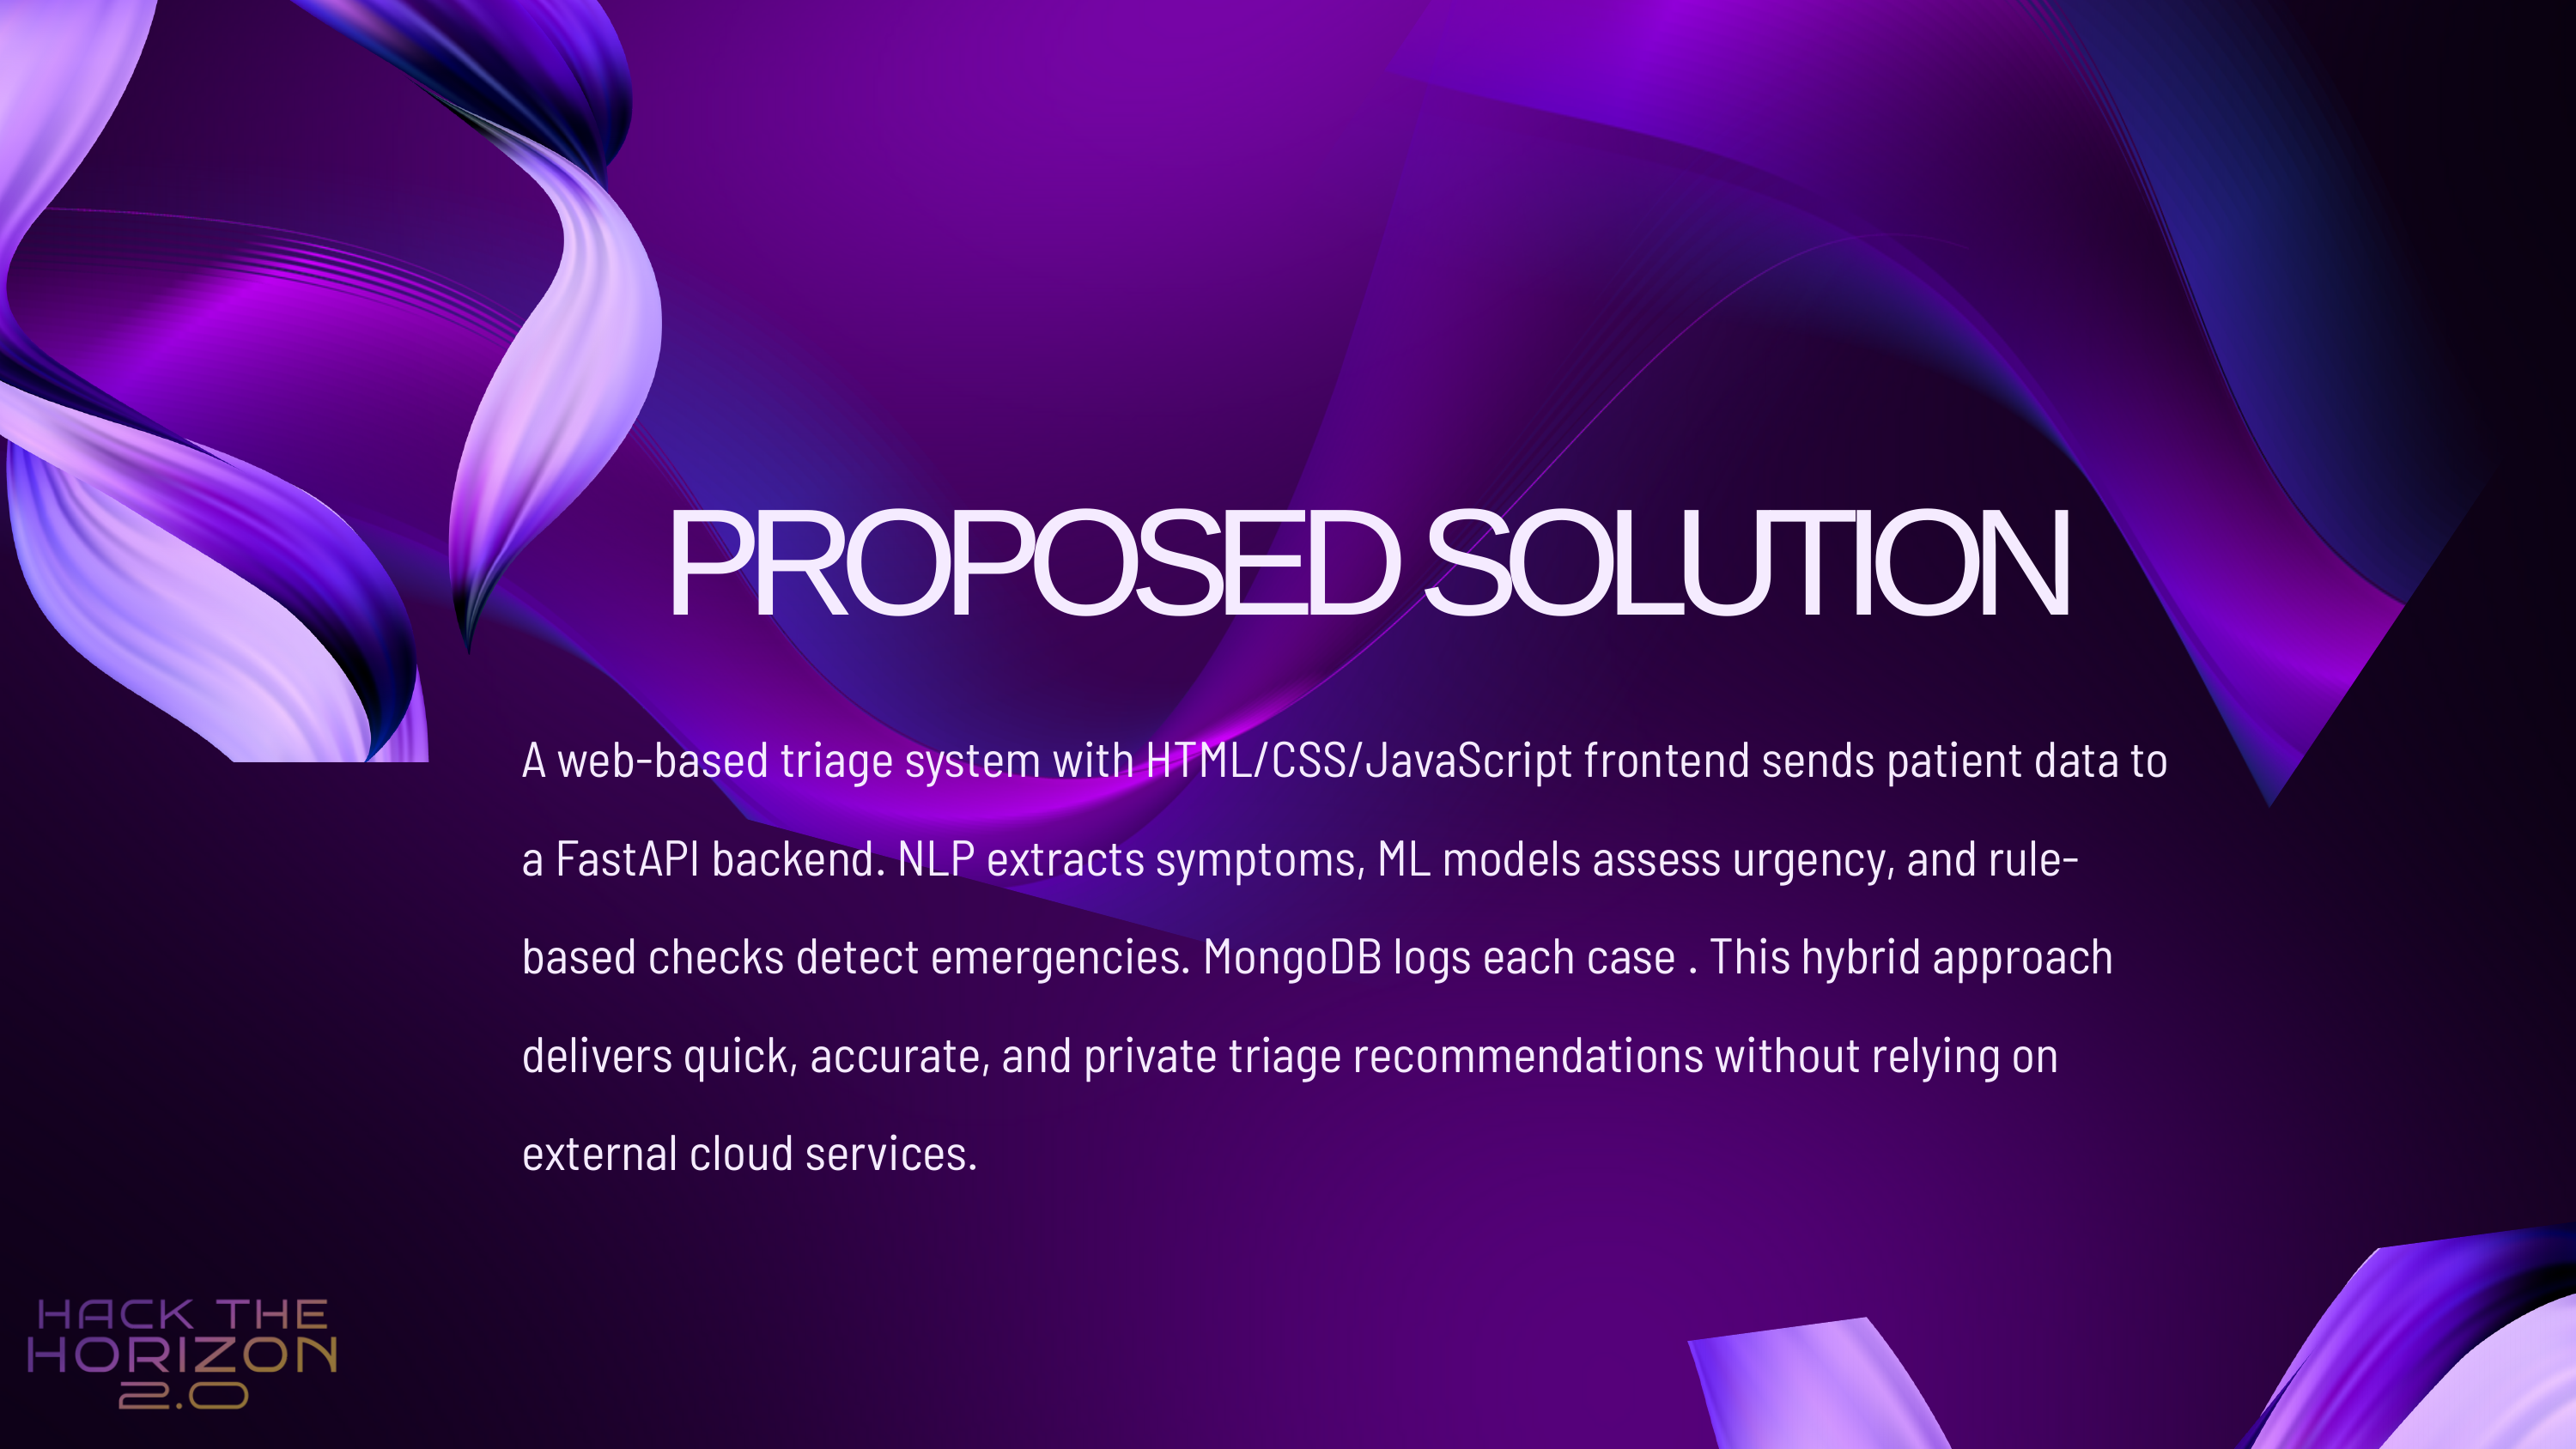

PROPOSED SOLUTION
A web-based triage system with HTML/CSS/JavaScript frontend sends patient data to a FastAPI backend. NLP extracts symptoms, ML models assess urgency, and rule-based checks detect emergencies. MongoDB logs each case . This hybrid approach delivers quick, accurate, and private triage recommendations without relying on external cloud services.